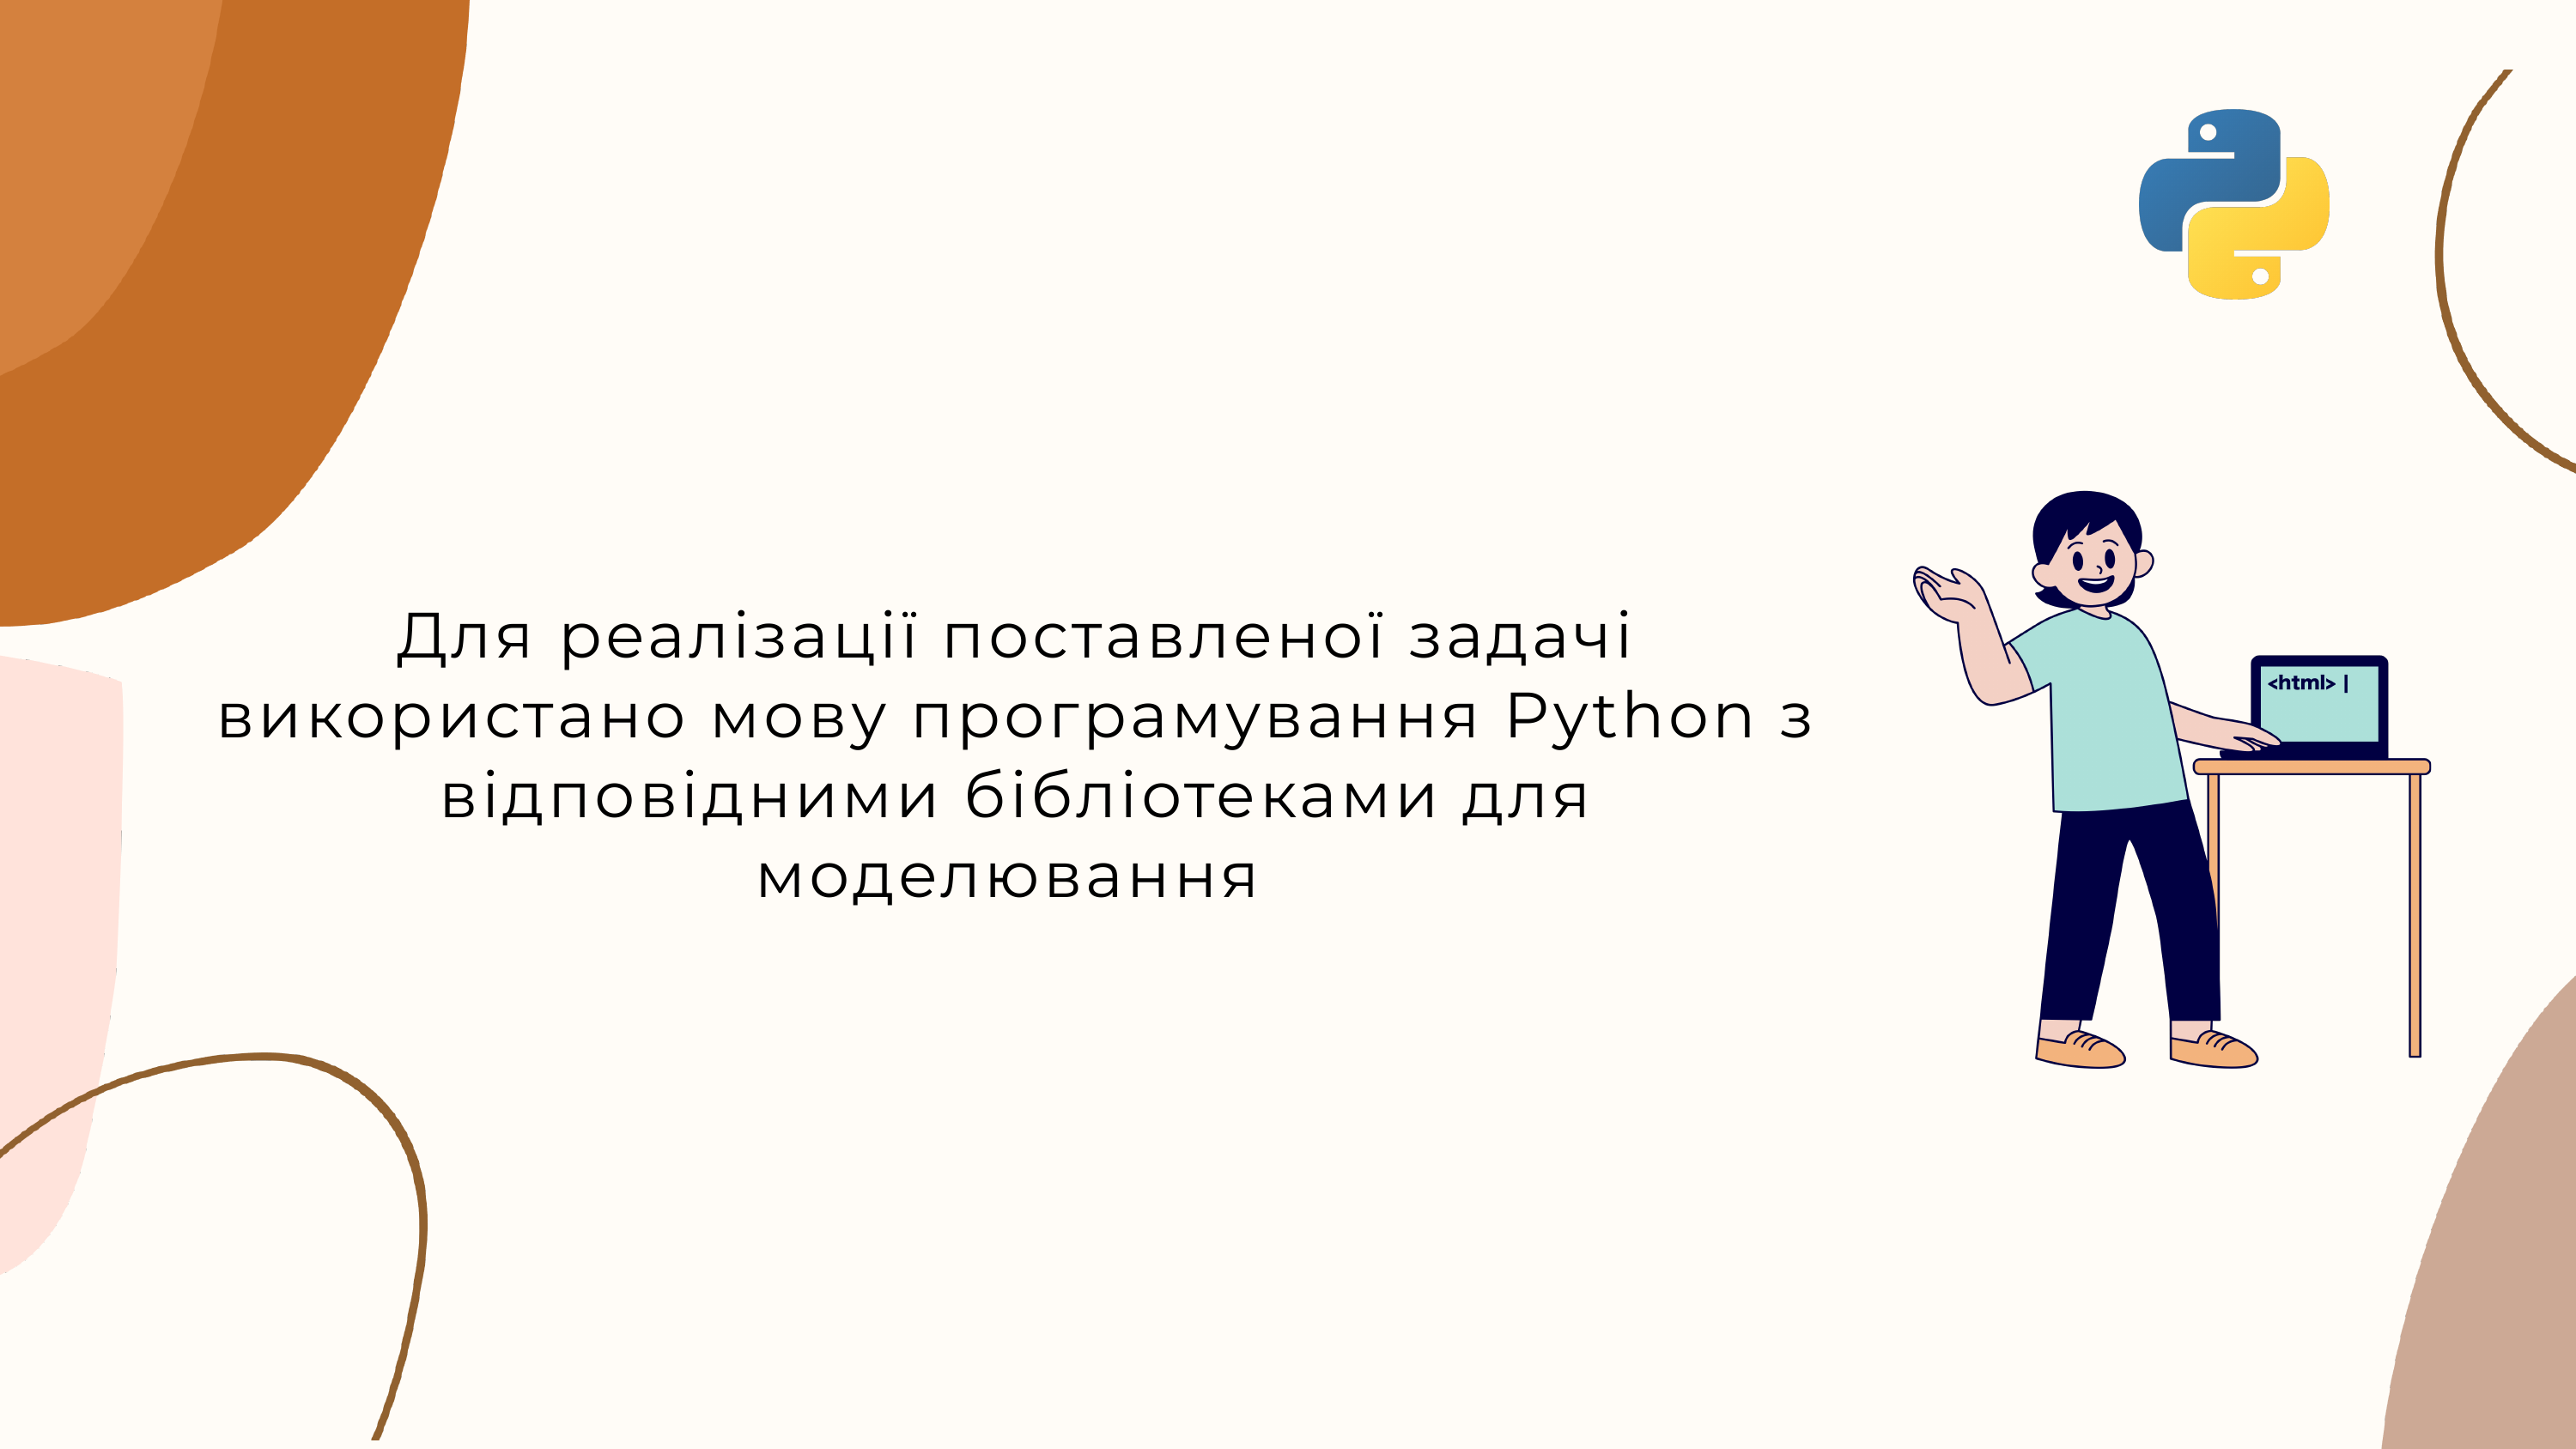

Для реалізації поставленої задачі використано мову програмування Python з відповідними бібліотеками для моделювання